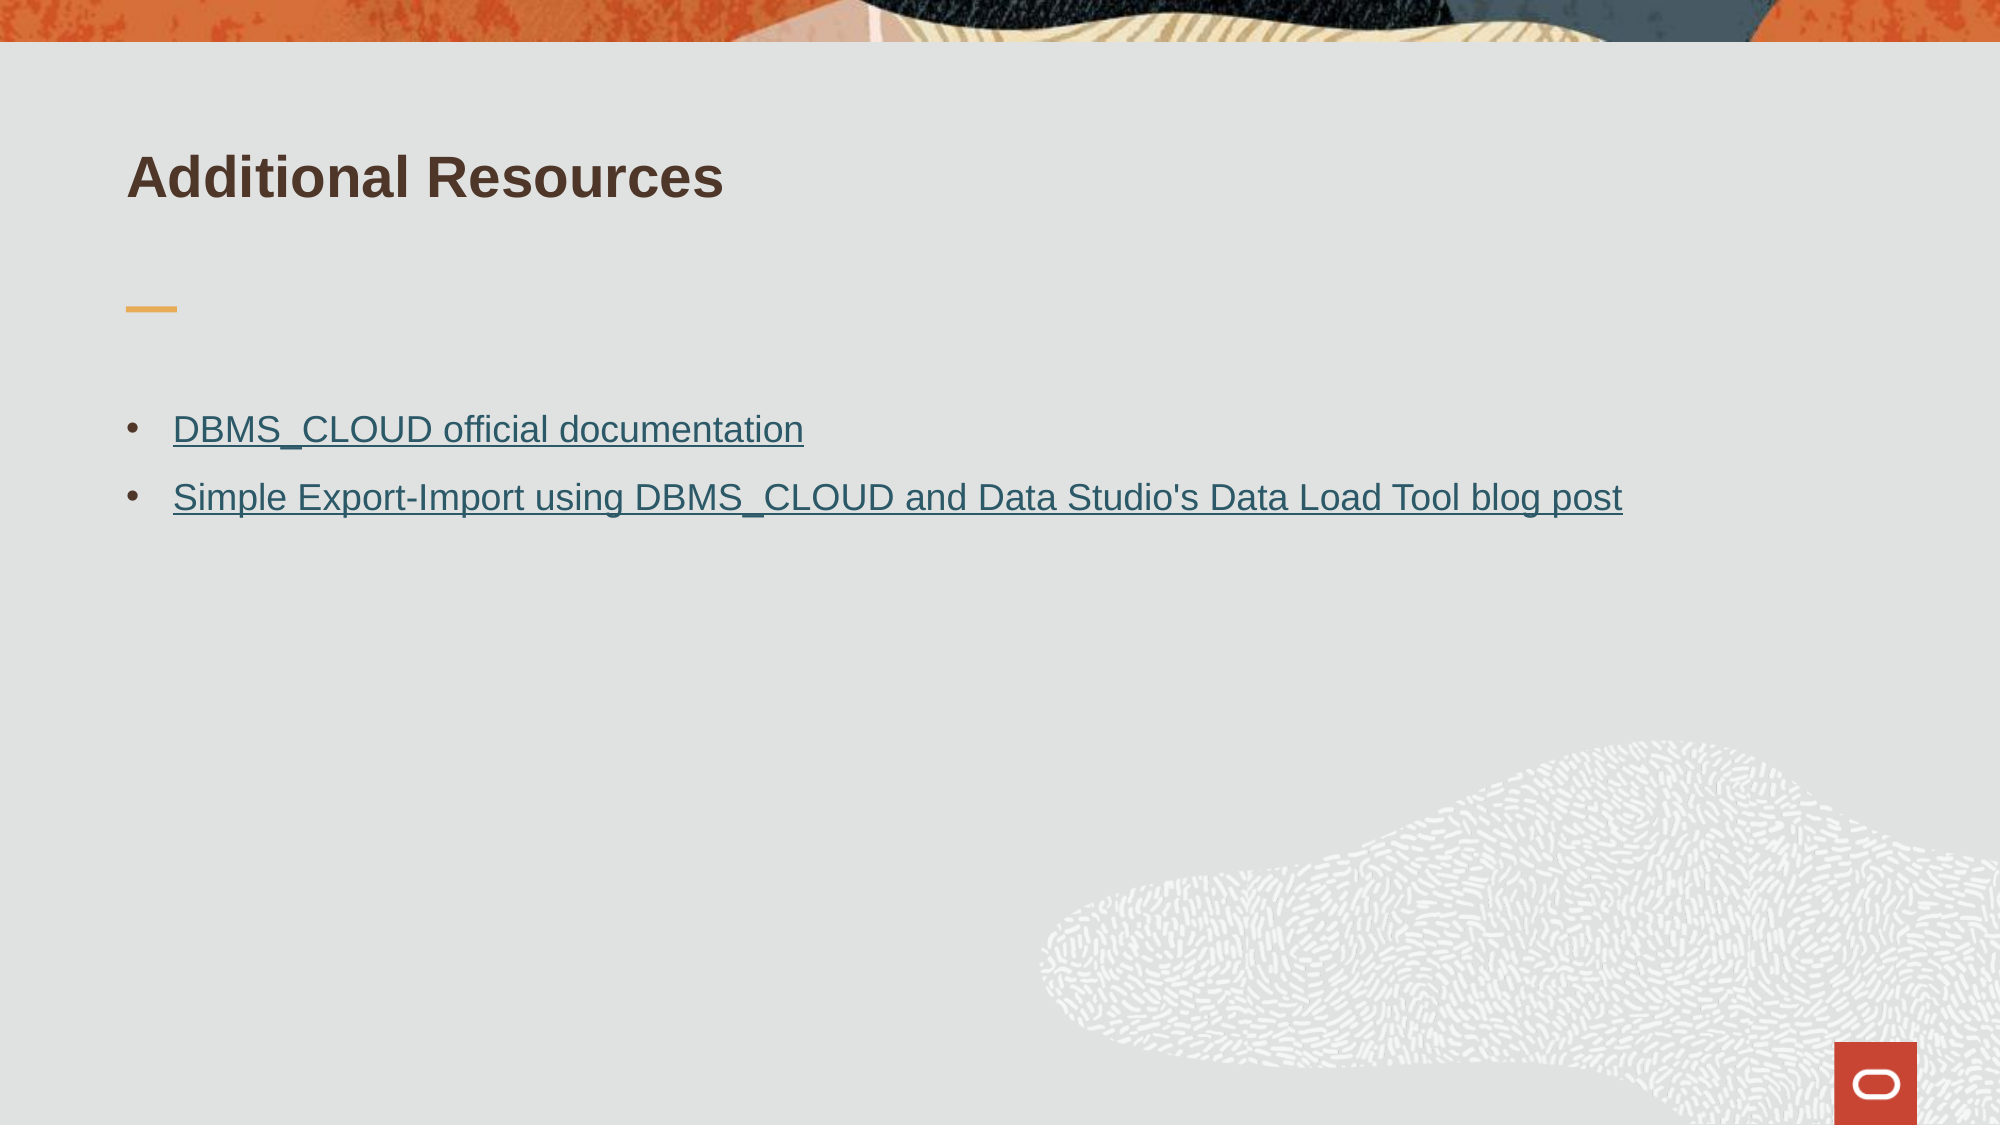

# Additional Resources
DBMS_CLOUD official documentation
Simple Export-Import using DBMS_CLOUD and Data Studio's Data Load Tool blog post